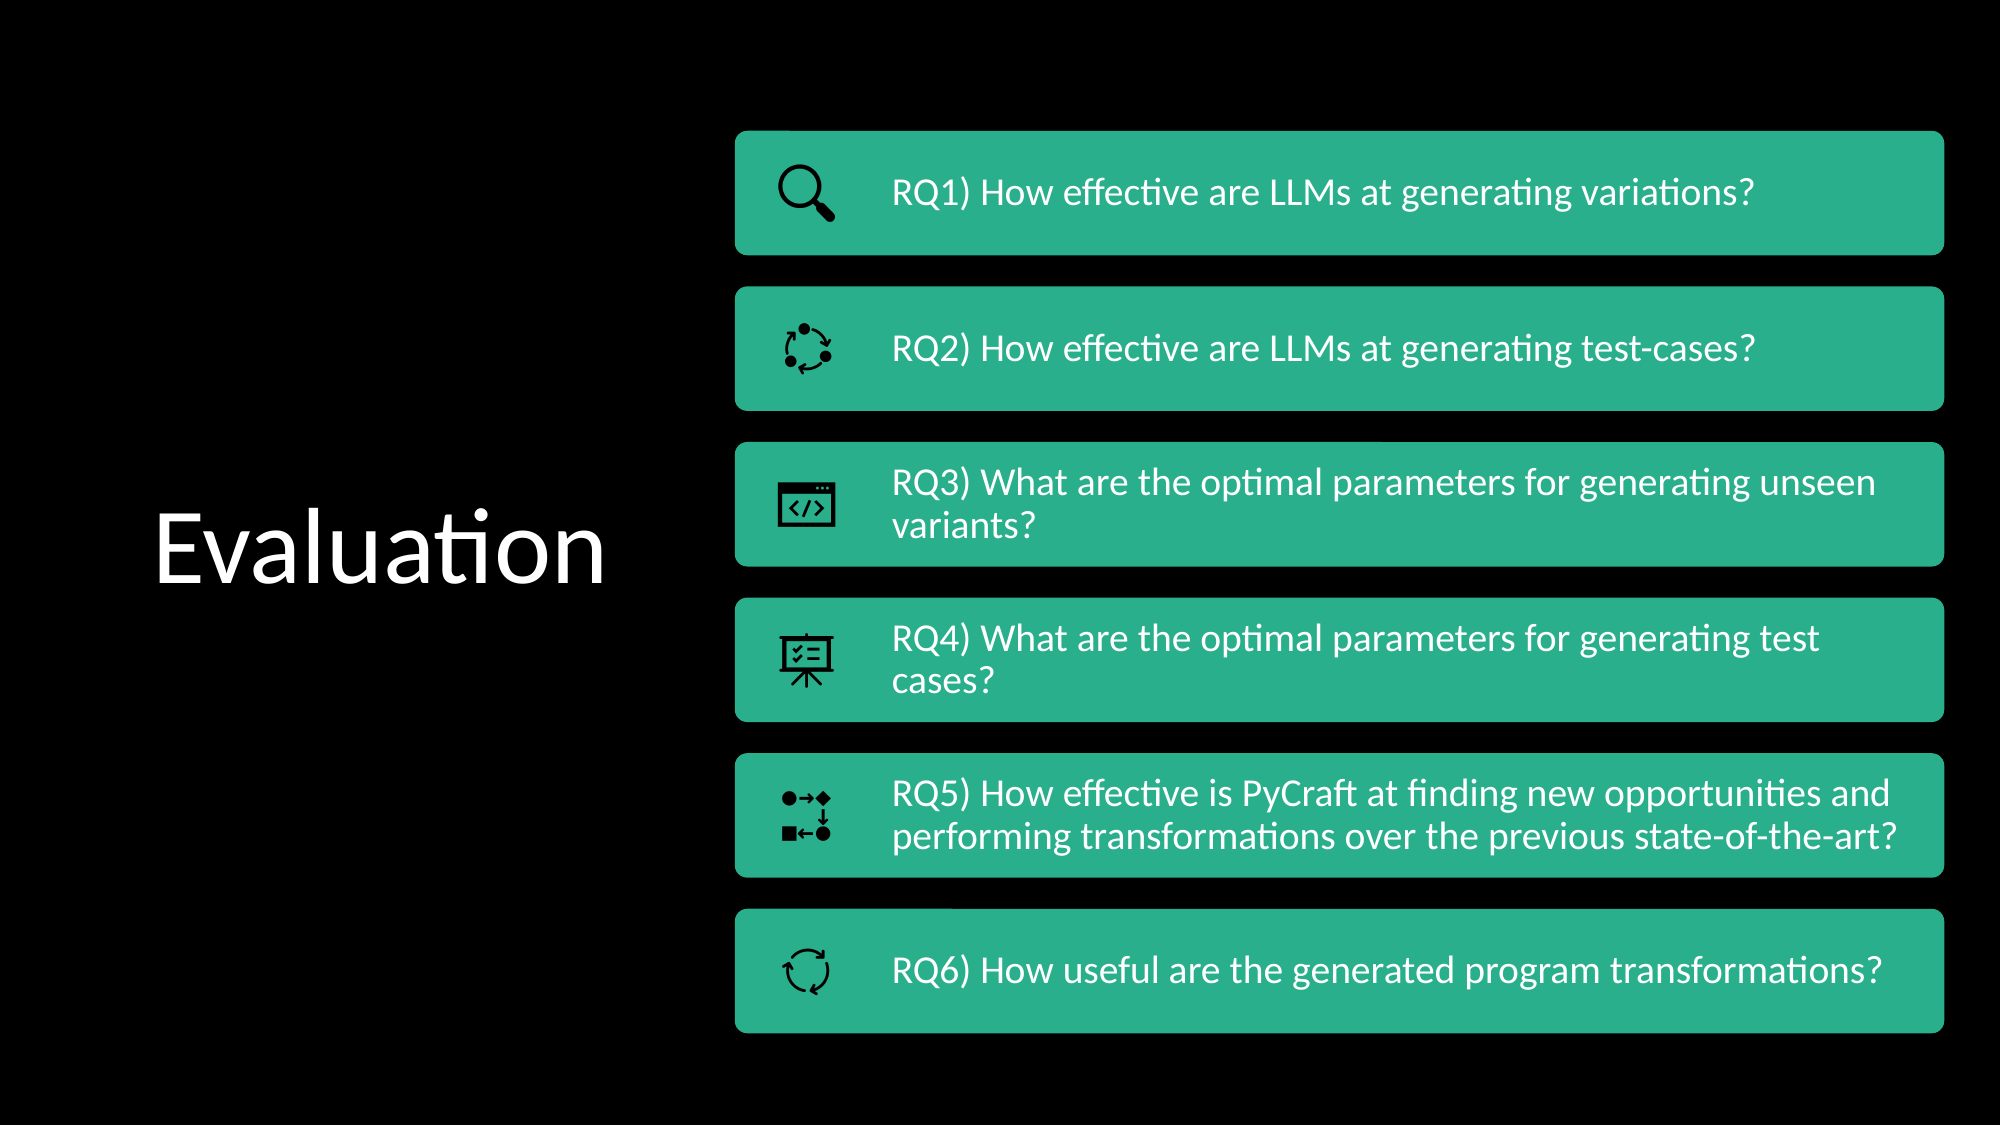

# Evaluation
RQ1) How effective are LLMs at generating variations?
RQ2) How effective are LLMs at generating test-cases?
RQ3) What are the optimal parameters for generating unseen variants?
RQ4) What are the optimal parameters for generating test cases?
RQ5) How effective is PyCraft at finding new opportunities and performing transformations over the previous state-of-the-art?
RQ6) How useful are the generated program transformations?
15